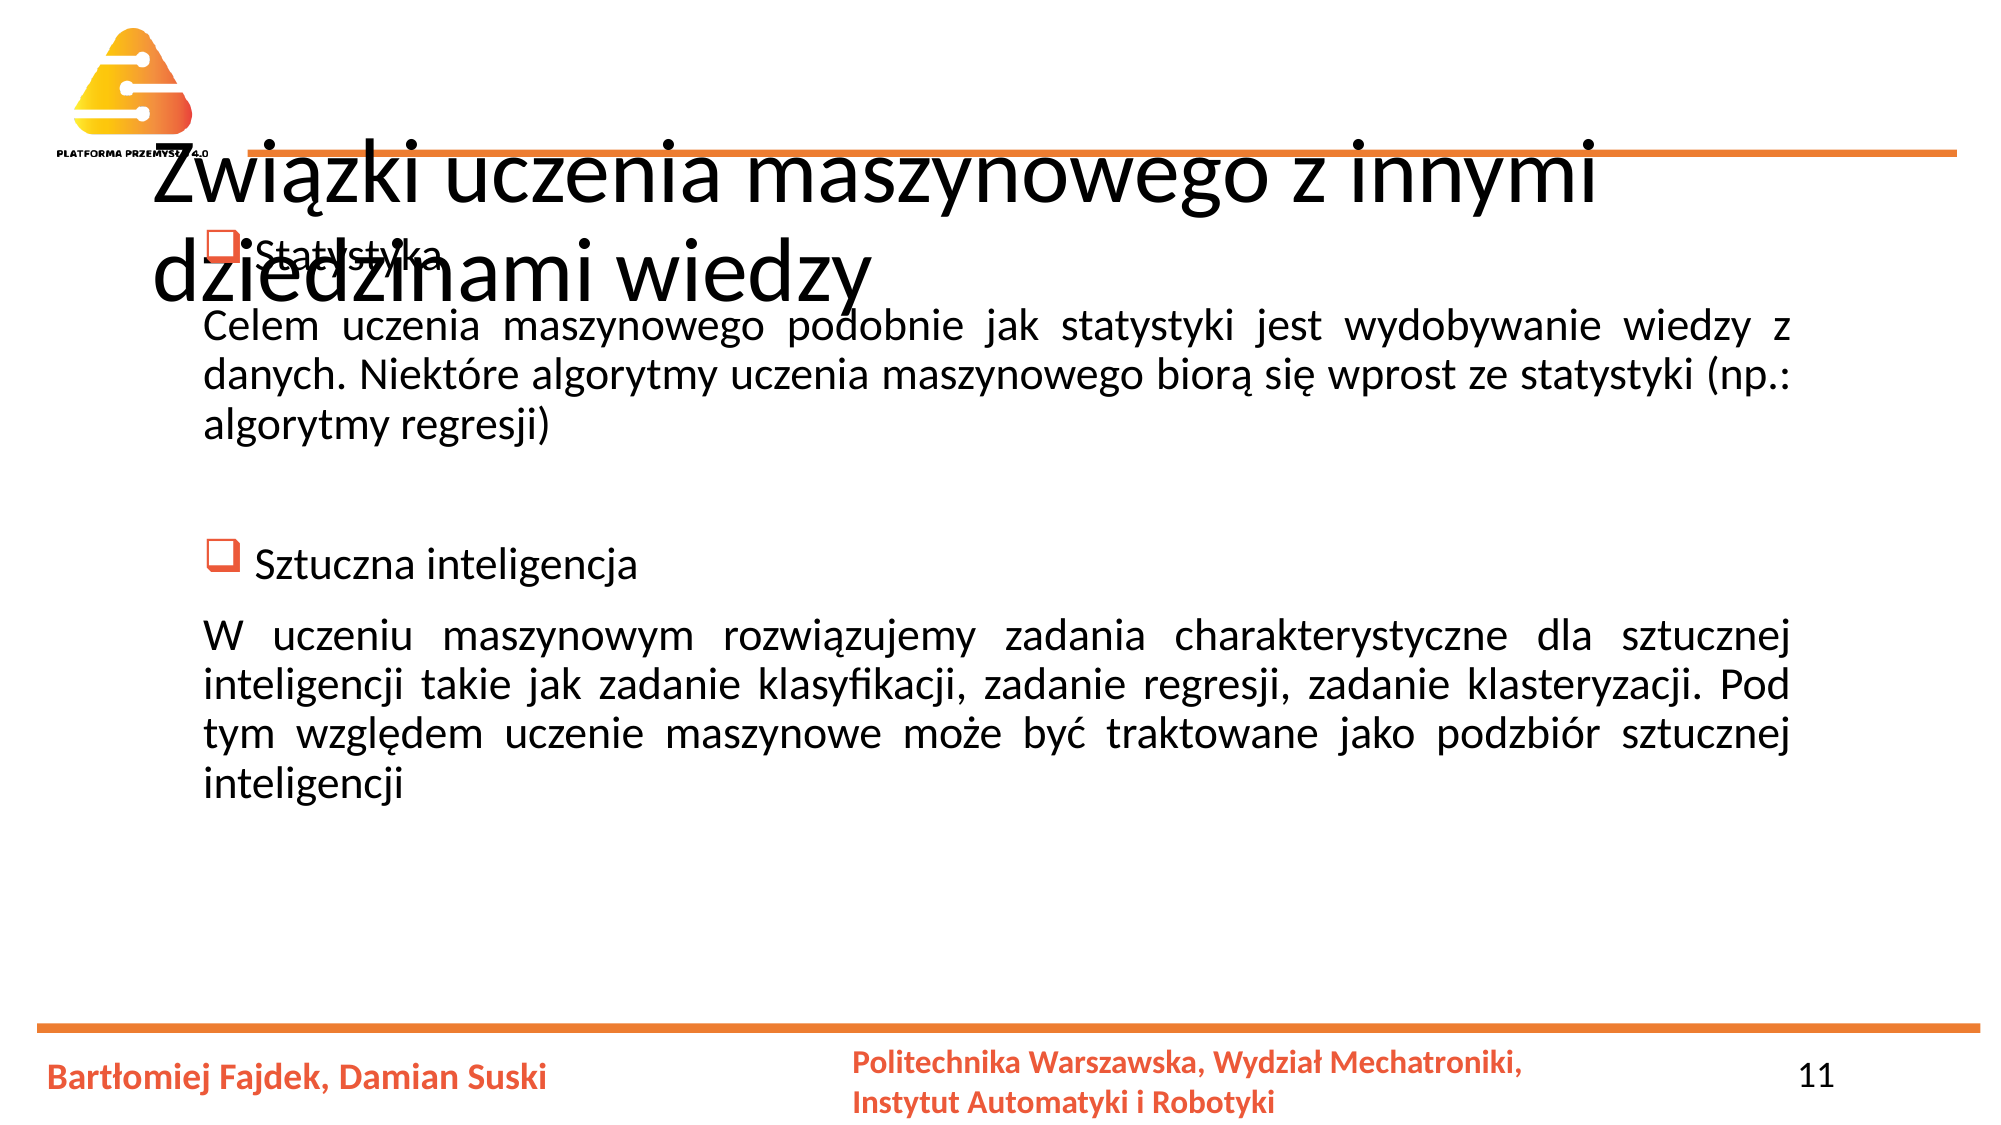

# Związki uczenia maszynowego z innymi dziedzinami wiedzy
 Statystyka
Celem uczenia maszynowego podobnie jak statystyki jest wydobywanie wiedzy z danych. Niektóre algorytmy uczenia maszynowego biorą się wprost ze statystyki (np.: algorytmy regresji)

 Sztuczna inteligencja
W uczeniu maszynowym rozwiązujemy zadania charakterystyczne dla sztucznej inteligencji takie jak zadanie klasyfikacji, zadanie regresji, zadanie klasteryzacji. Pod tym względem uczenie maszynowe może być traktowane jako podzbiór sztucznej inteligencji
11